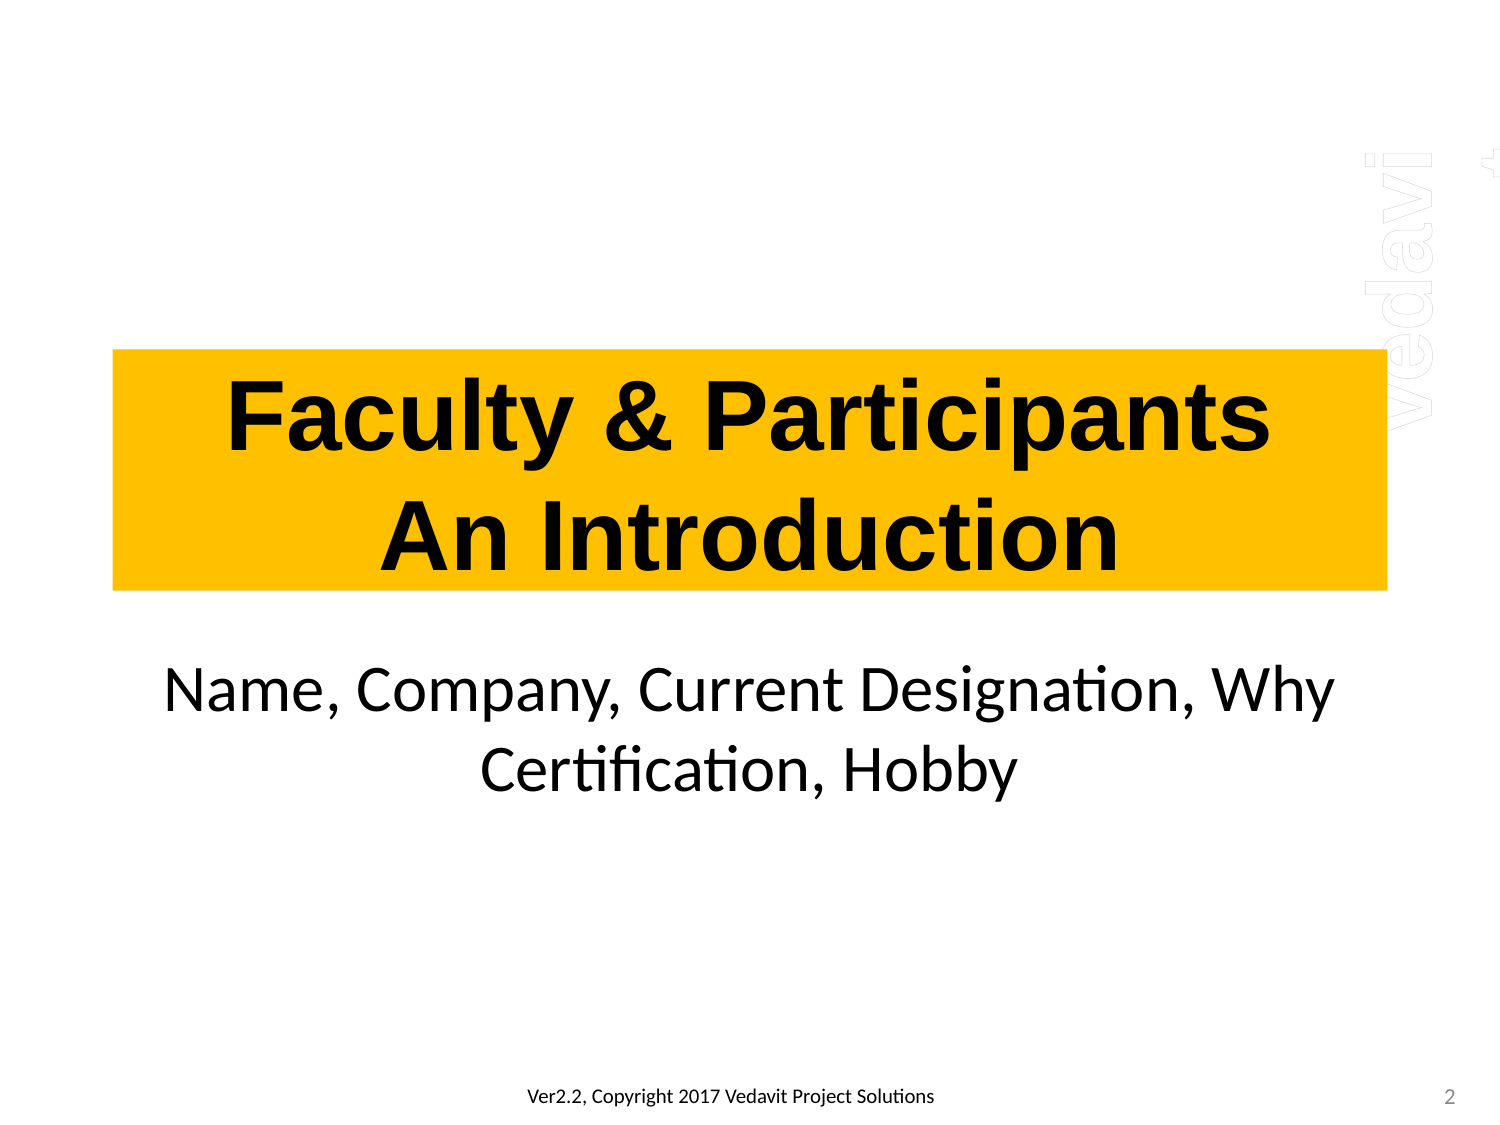

# Faculty & Participants An Introduction
Name, Company, Current Designation, Why Certification, Hobby
2